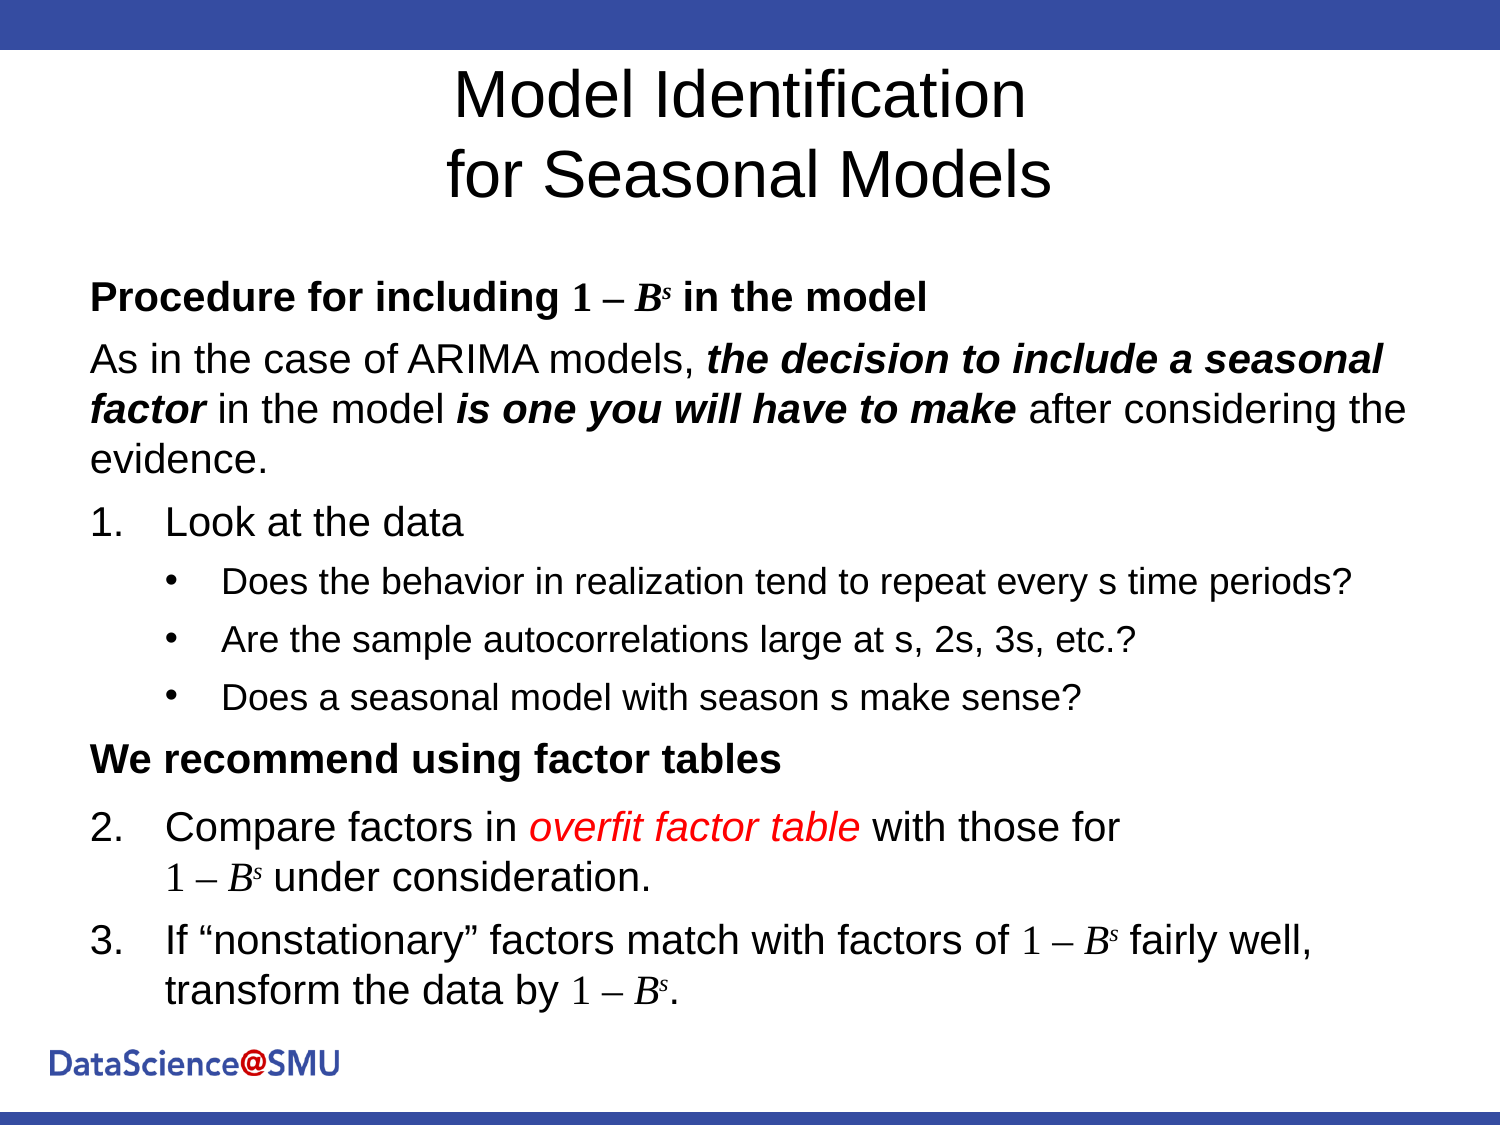

# Model Identification for Seasonal Models
Procedure for including 1 – Bs in the model
As in the case of ARIMA models, the decision to include a seasonal factor in the model is one you will have to make after considering the evidence.
Look at the data
Does the behavior in realization tend to repeat every s time periods?
Are the sample autocorrelations large at s, 2s, 3s, etc.?
Does a seasonal model with season s make sense?
We recommend using factor tables
Compare factors in overfit factor table with those for
1 – Bs under consideration.
If “nonstationary” factors match with factors of 1 – Bs fairly well, transform the data by 1 – Bs.